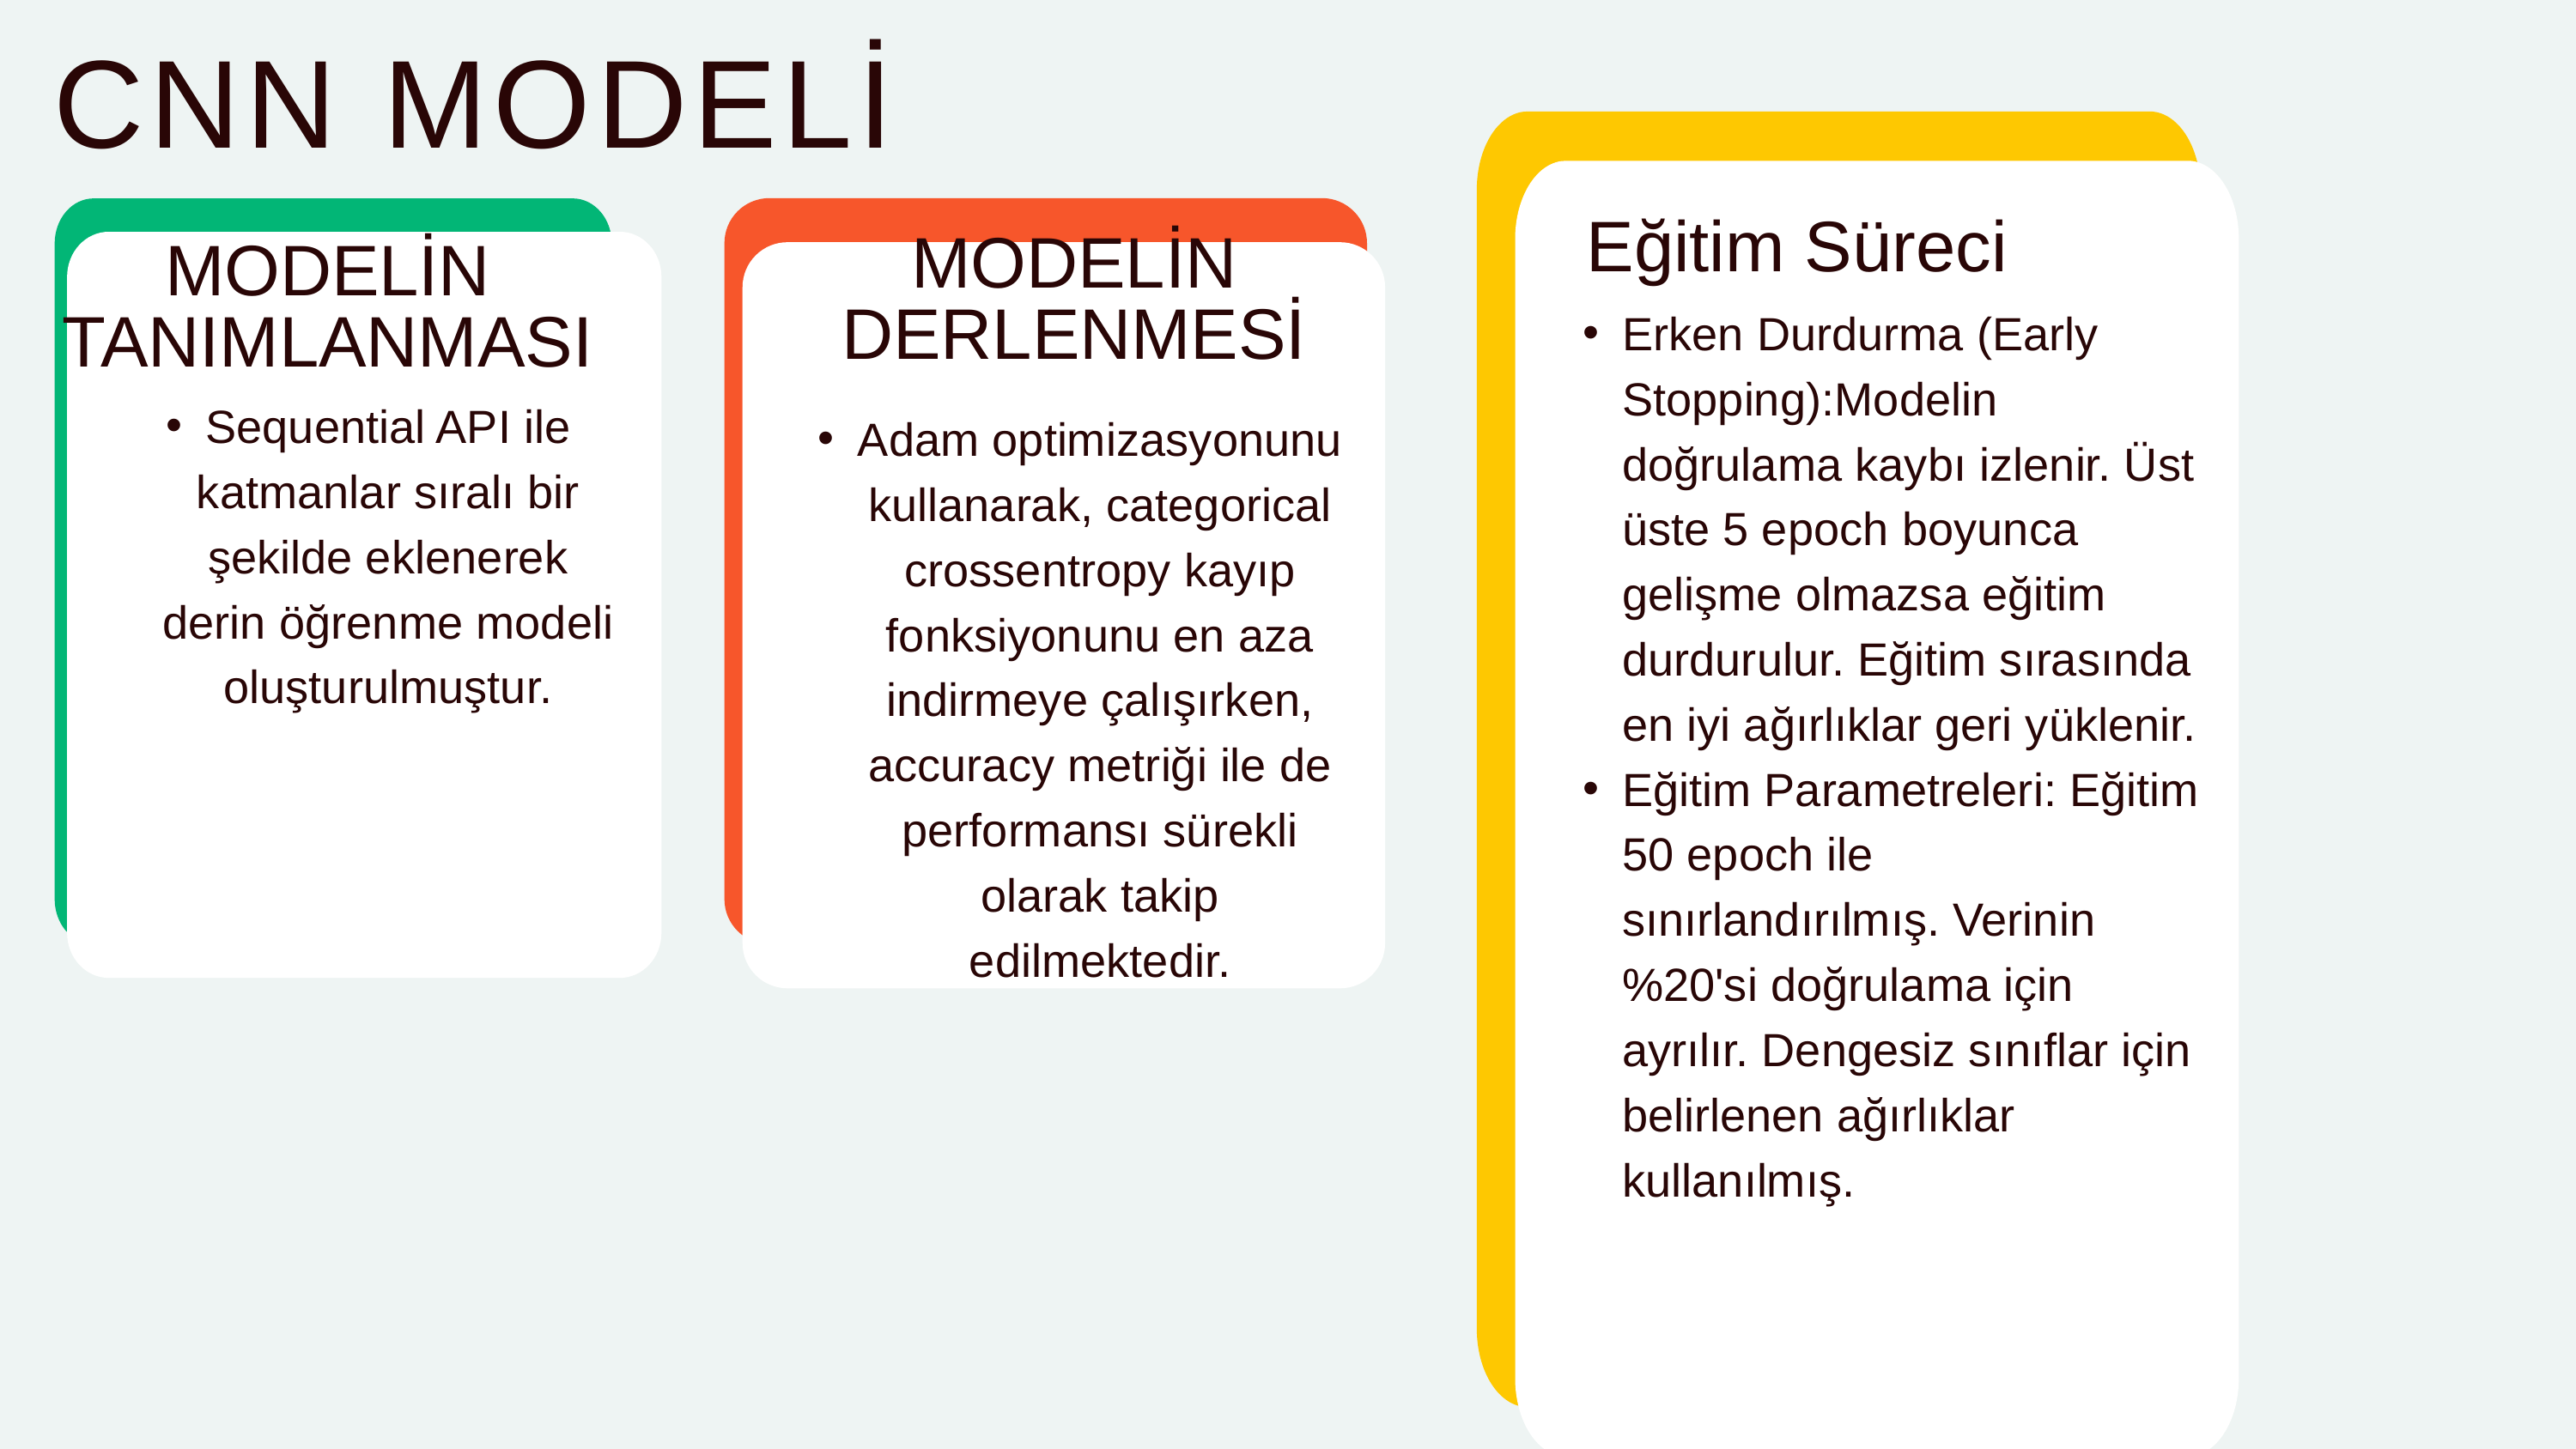

CNN MODELİ

Eğitim Süreci
MODELİN DERLENMESİ

MODELİN TANIMLANMASI

Erken Durdurma (Early Stopping):Modelin doğrulama kaybı izlenir. Üst üste 5 epoch boyunca gelişme olmazsa eğitim durdurulur. Eğitim sırasında en iyi ağırlıklar geri yüklenir.
Eğitim Parametreleri: Eğitim 50 epoch ile sınırlandırılmış. Verinin %20'si doğrulama için ayrılır. Dengesiz sınıflar için belirlenen ağırlıklar kullanılmış.

Adam optimizasyonunu kullanarak, categorical crossentropy kayıp fonksiyonunu en aza indirmeye çalışırken, accuracy metriği ile de performansı sürekli olarak takip edilmektedir.
Sequential API ile katmanlar sıralı bir şekilde eklenerek derin öğrenme modeli oluşturulmuştur.